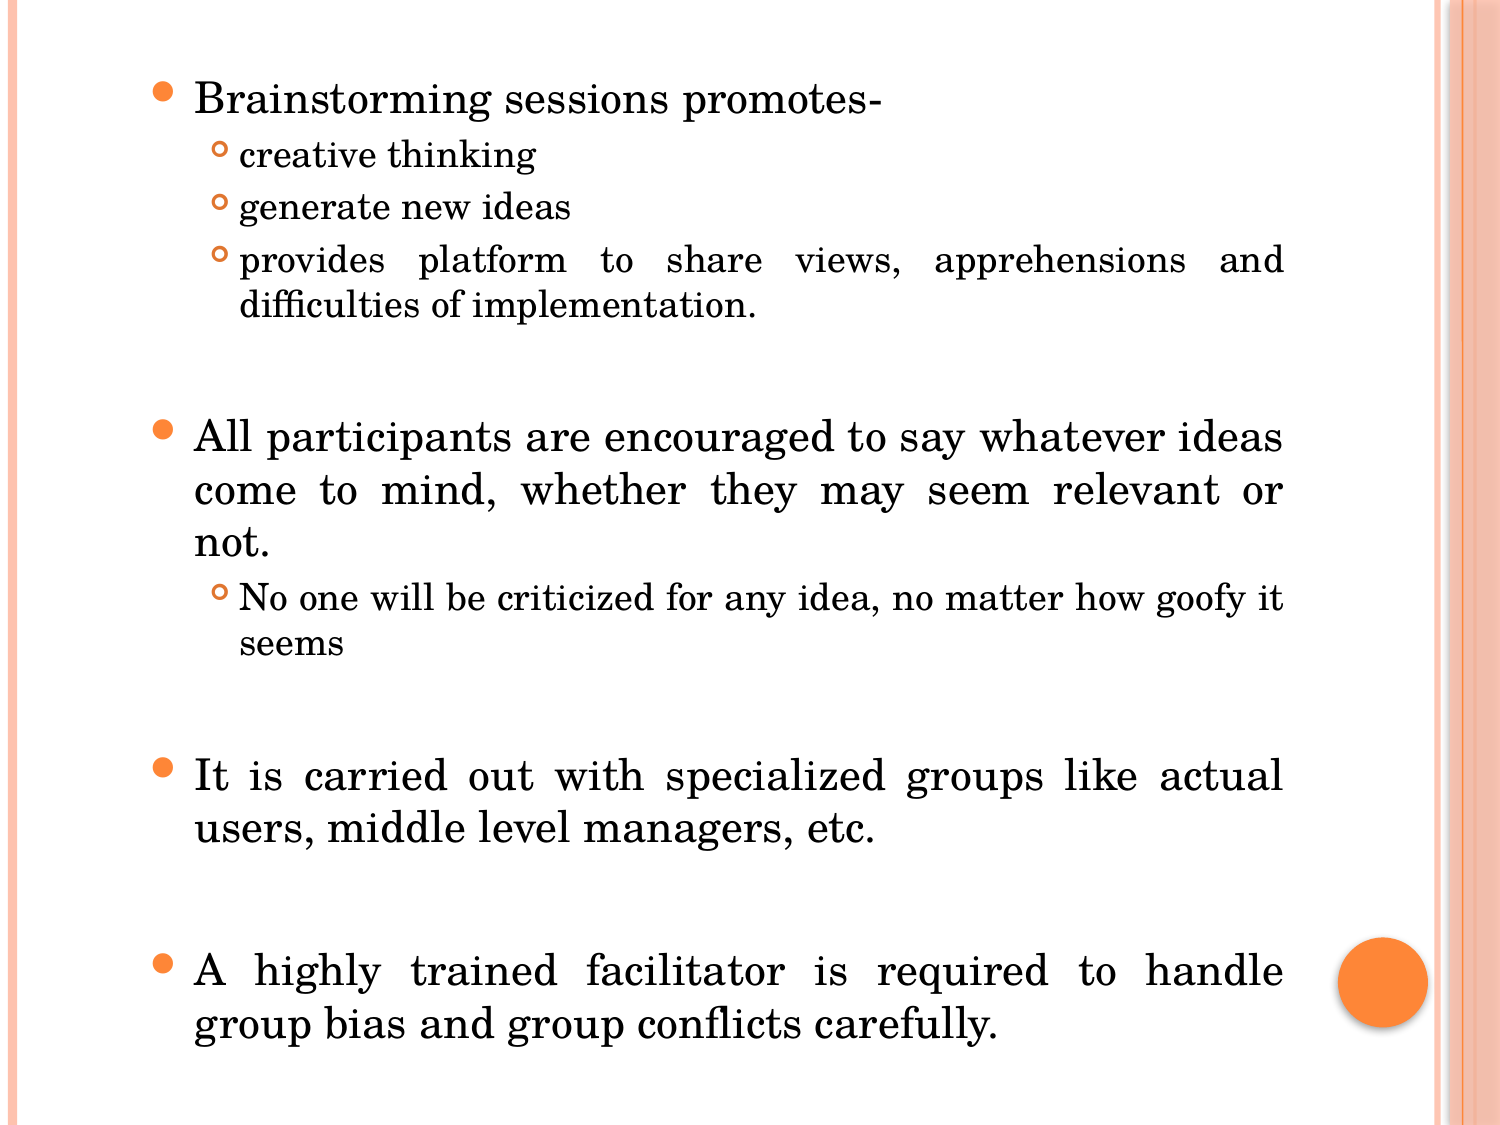

Brainstorming sessions promotes-
creative thinking
generate new ideas
provides platform to share views, apprehensions and difficulties of implementation.

All participants are encouraged to say whatever ideas come to mind, whether they may seem relevant or not.
No one will be criticized for any idea, no matter how goofy it seems

It is carried out with specialized groups like actual users, middle level managers, etc.

A highly trained facilitator is required to handle group bias and group conflicts carefully.